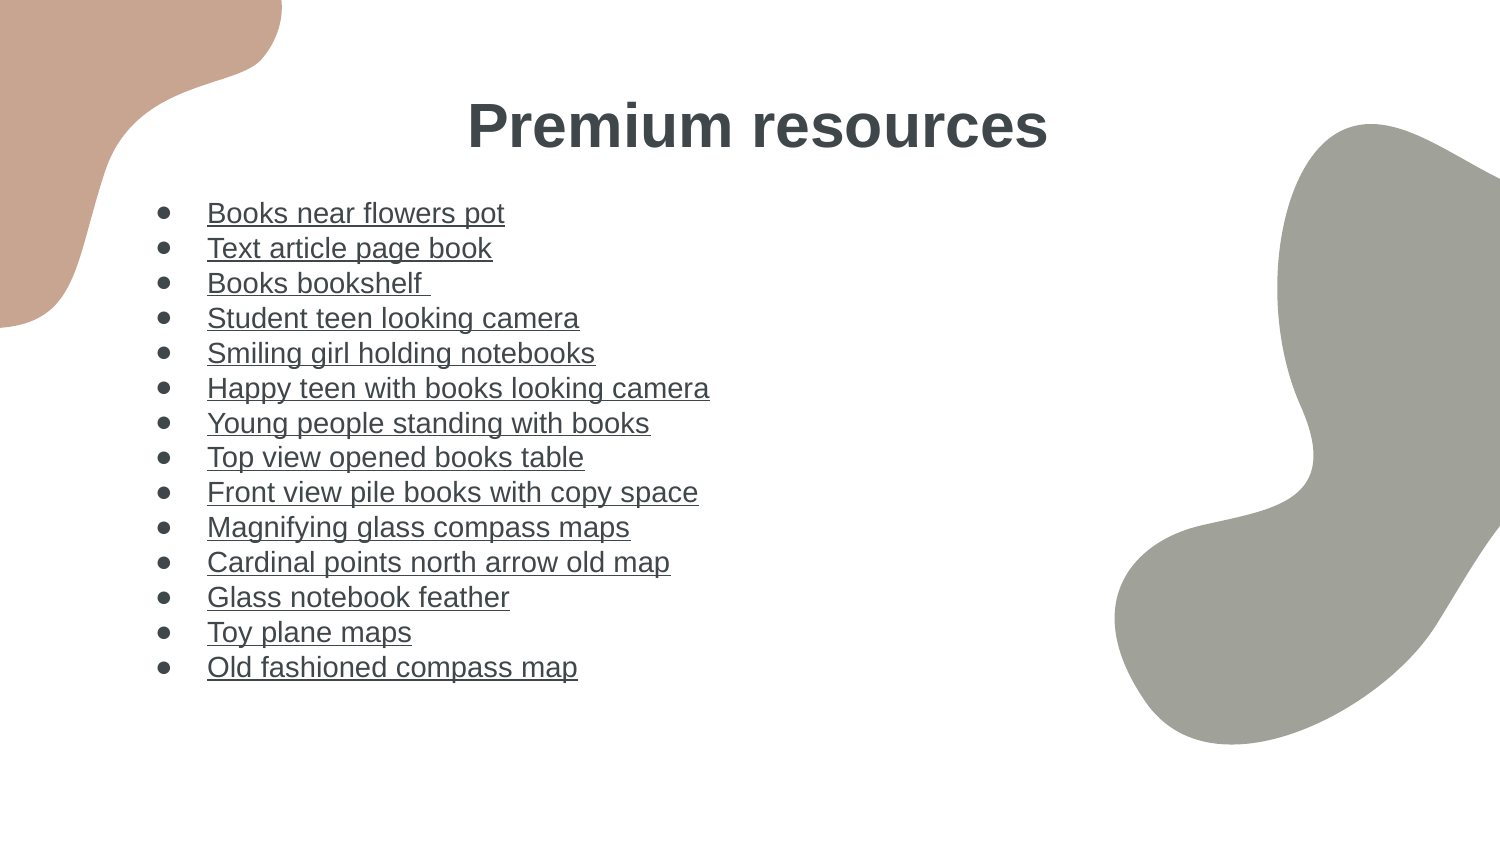

# Premium resources
Books near flowers pot
Text article page book
Books bookshelf
Student teen looking camera
Smiling girl holding notebooks
Happy teen with books looking camera
Young people standing with books
Top view opened books table
Front view pile books with copy space
Magnifying glass compass maps
Cardinal points north arrow old map
Glass notebook feather
Toy plane maps
Old fashioned compass map